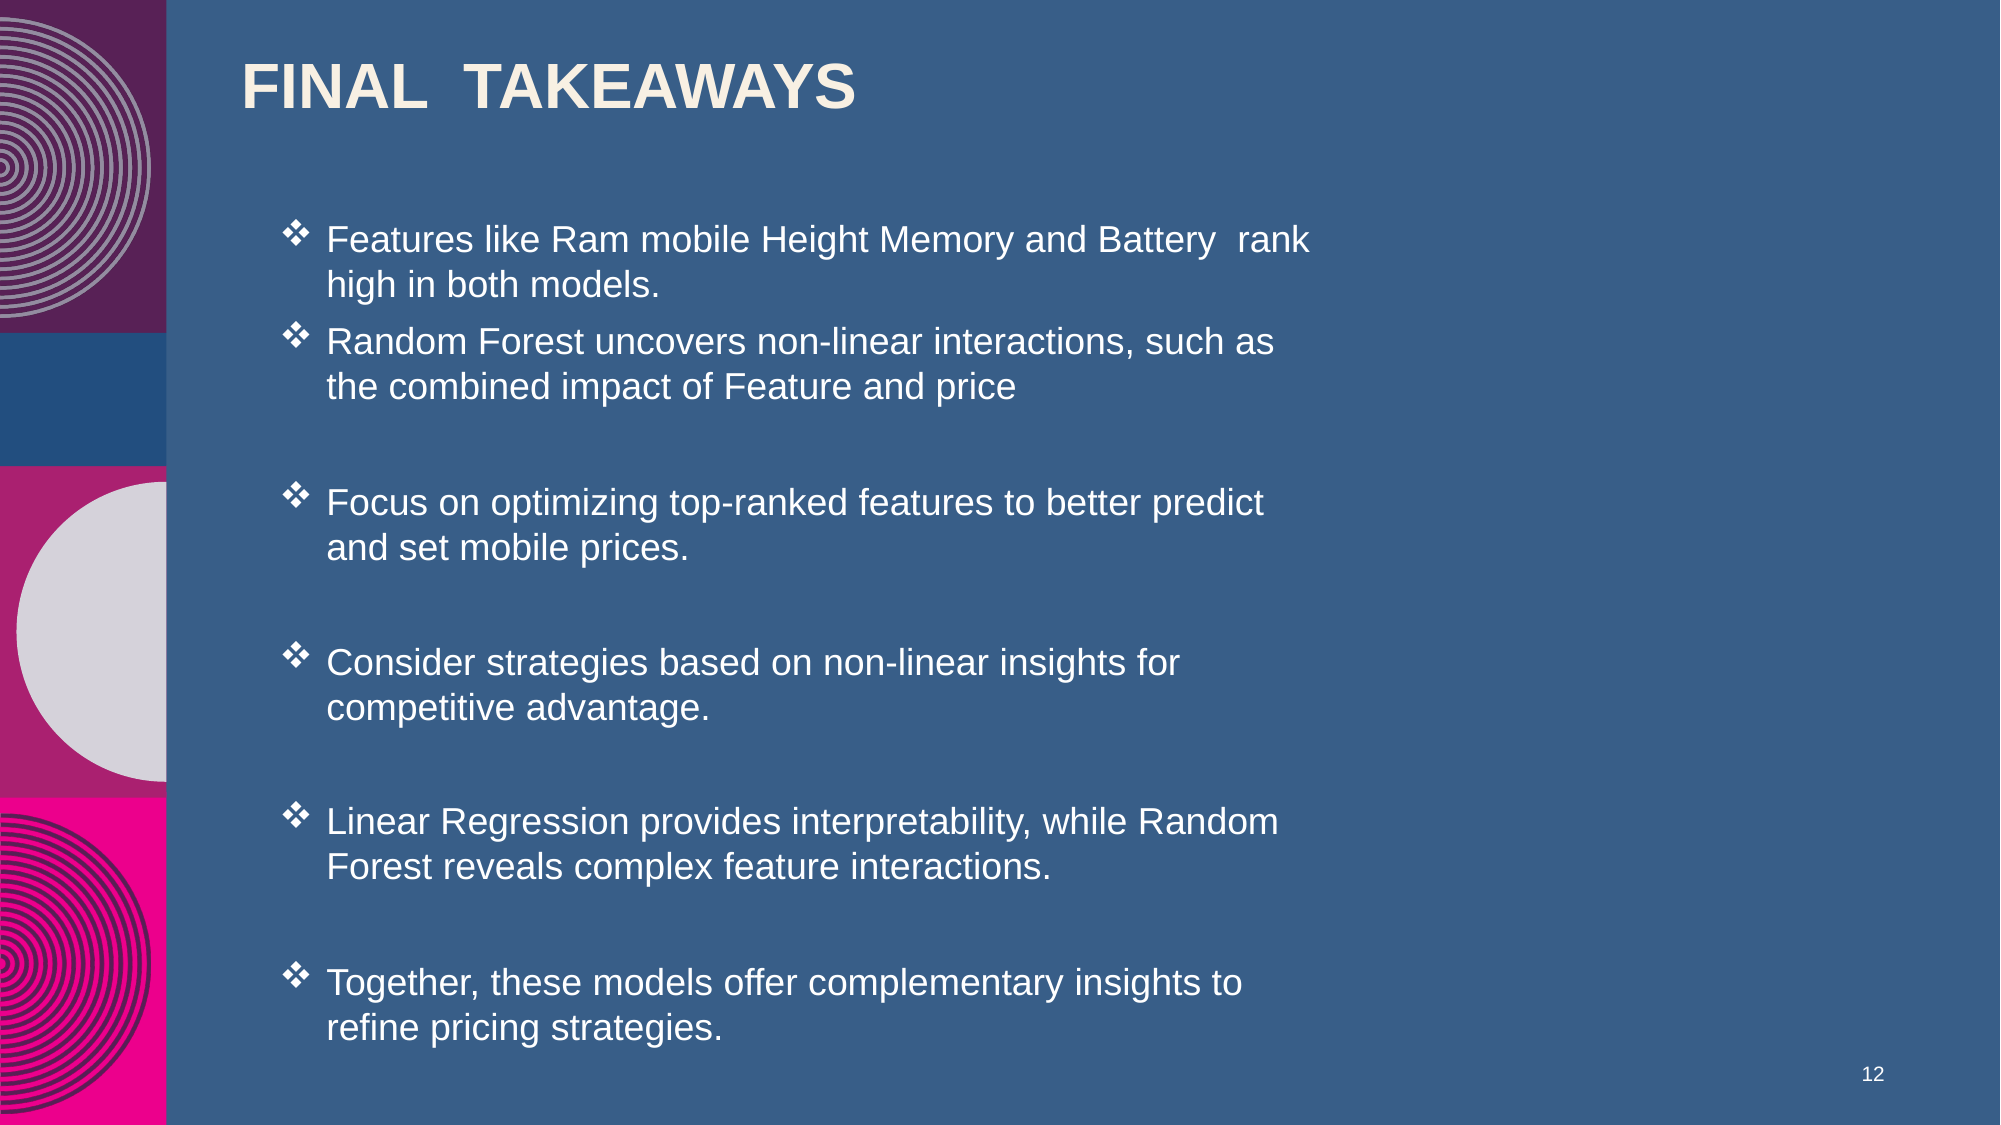

# Final  takeaways​

Features like Ram mobile Height Memory and Battery  rank high in both models.
Random Forest uncovers non-linear interactions, such as the combined impact of Feature and price

Focus on optimizing top-ranked features to better predict and set mobile prices.

Consider strategies based on non-linear insights for competitive advantage.

Linear Regression provides interpretability, while Random Forest reveals complex feature interactions.

Together, these models offer complementary insights to refine pricing strategies.
12